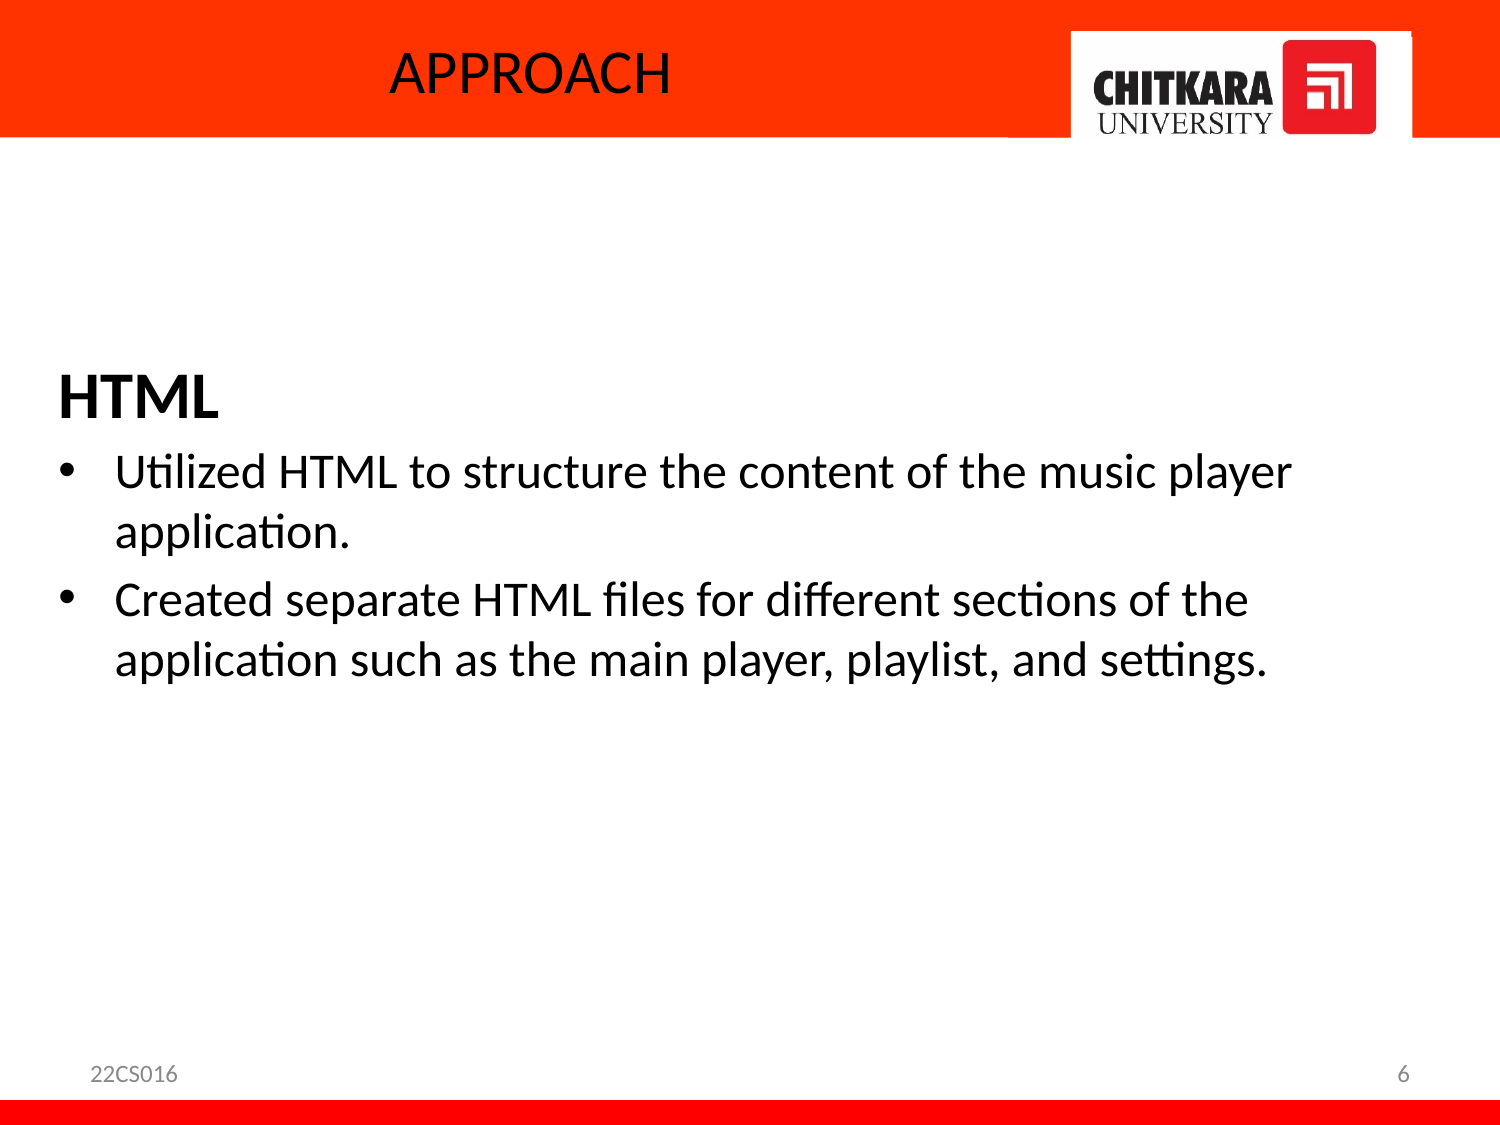

# APPROACH

HTML
Utilized HTML to structure the content of the music player application.
Created separate HTML files for different sections of the application such as the main player, playlist, and settings.
22CS016
6